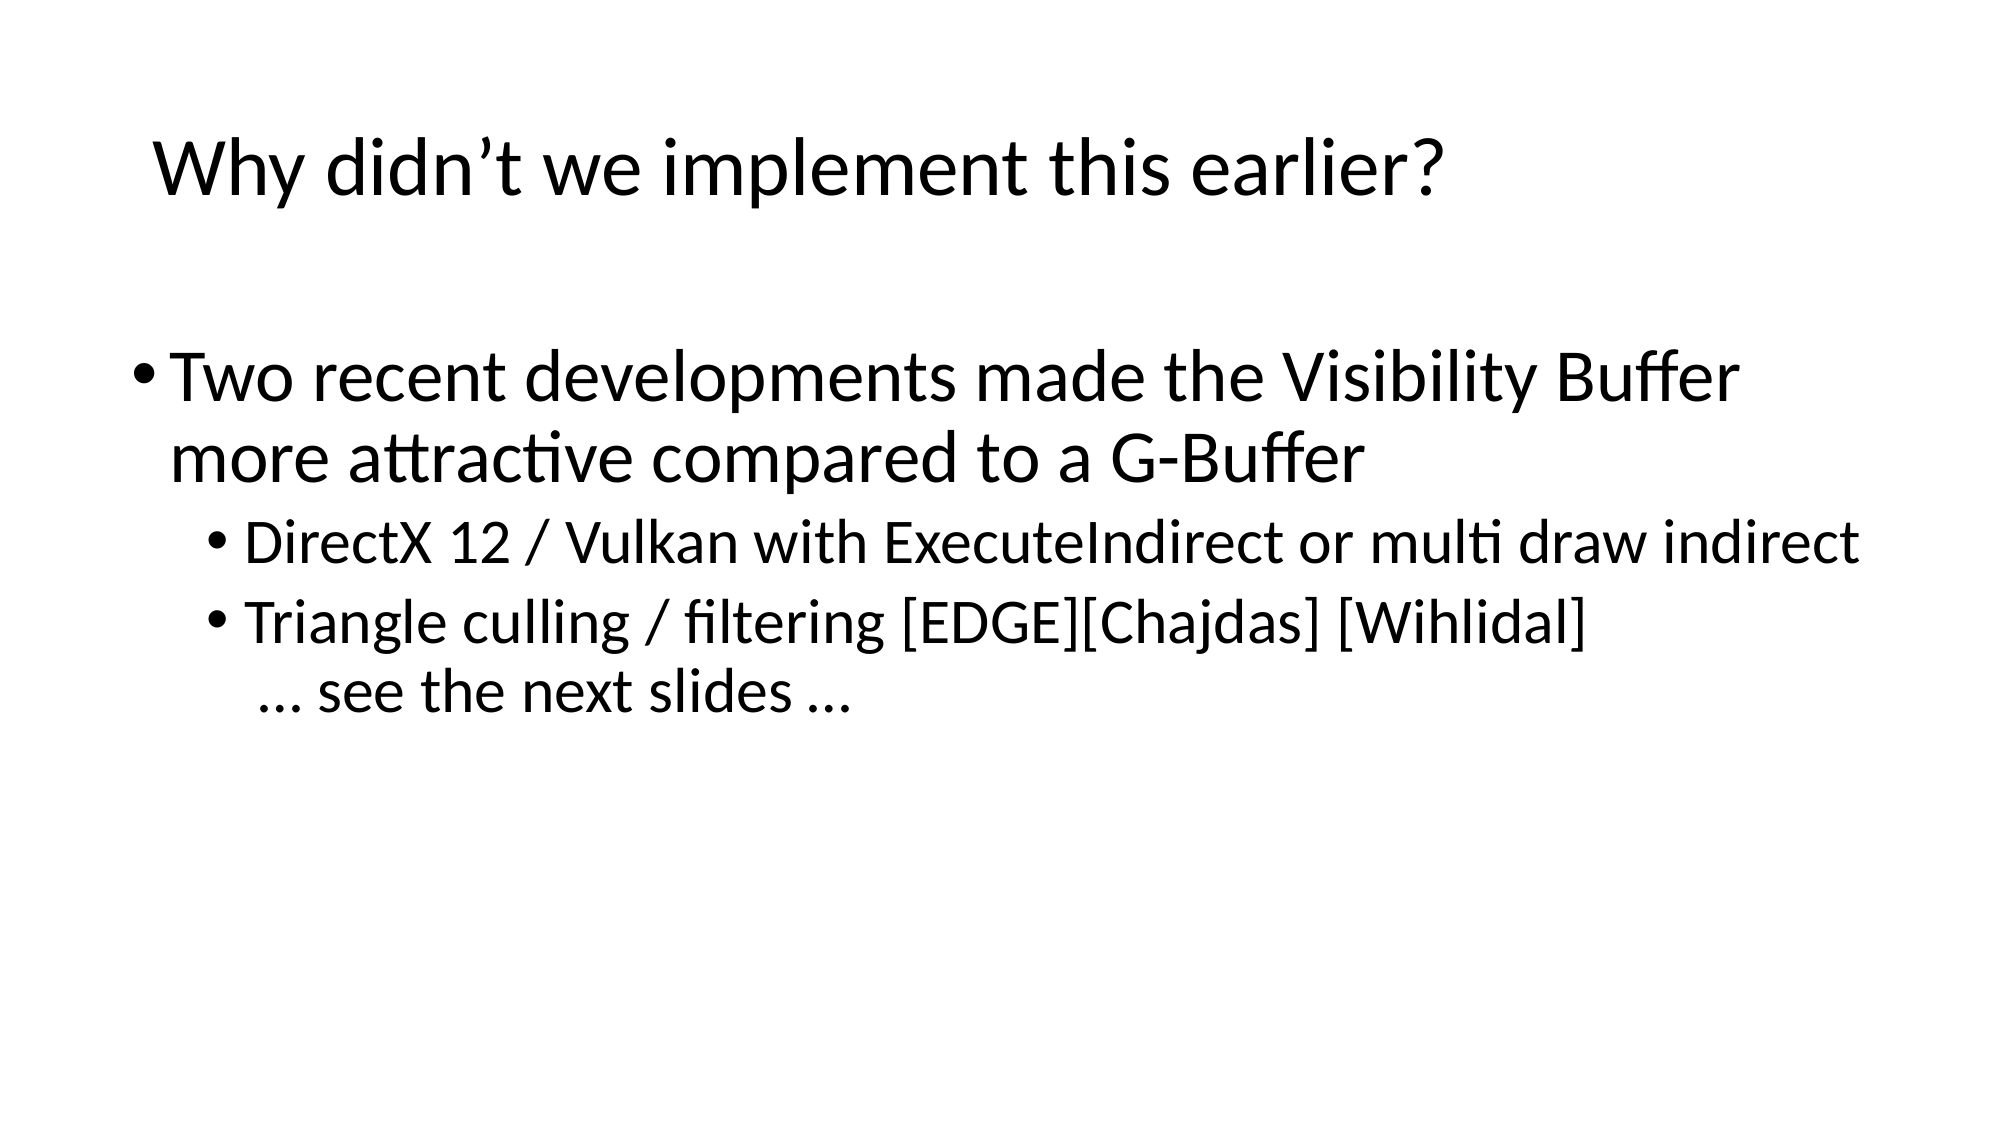

# Why didn’t we implement this earlier?
Two recent developments made the Visibility Buffer more attractive compared to a G-Buffer
DirectX 12 / Vulkan with ExecuteIndirect or multi draw indirect
Triangle culling / filtering [EDGE][Chajdas] [Wihlidal]
 … see the next slides …